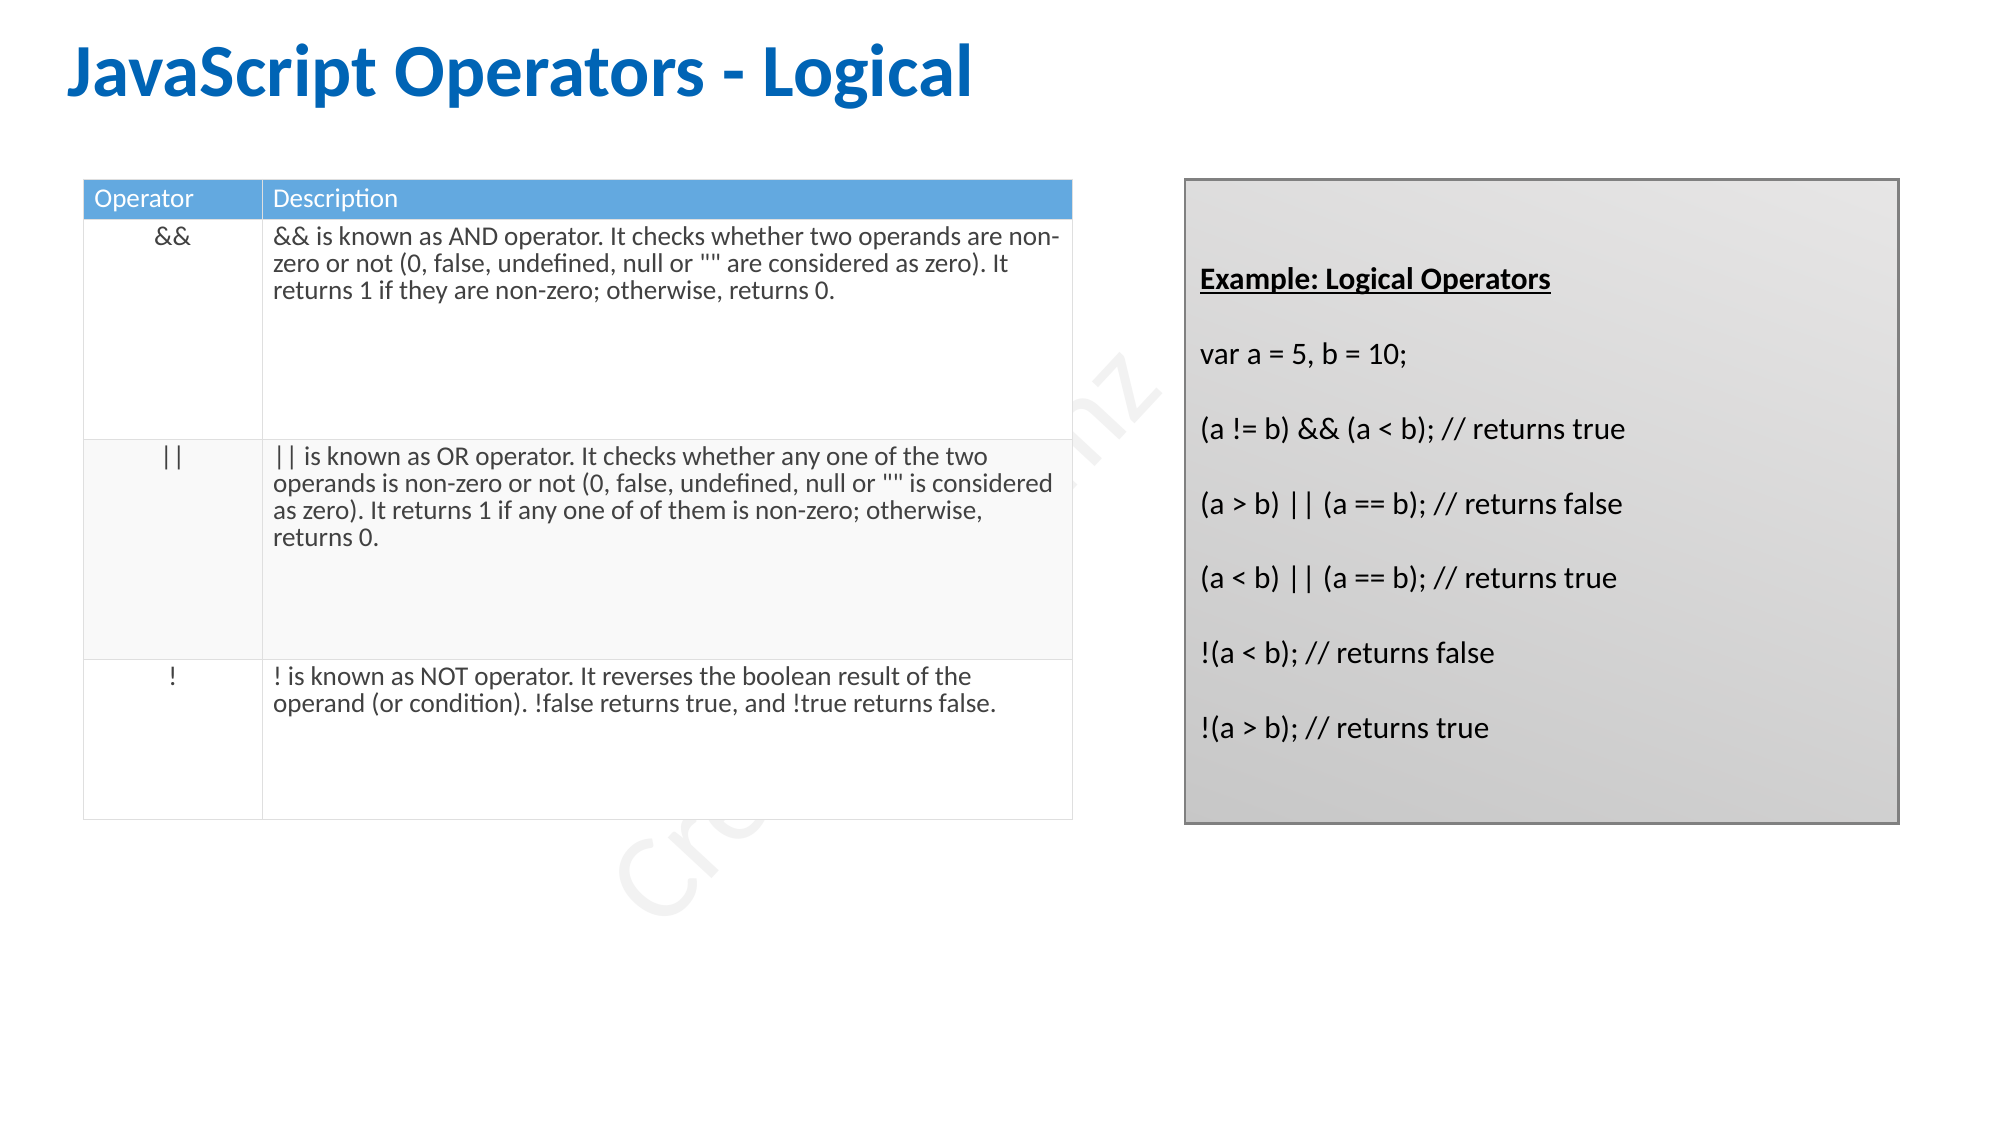

JavaScript Operators - Logical
| Operator | Description |
| --- | --- |
| && | && is known as AND operator. It checks whether two operands are non-zero or not (0, false, undefined, null or "" are considered as zero). It returns 1 if they are non-zero; otherwise, returns 0. |
| || | || is known as OR operator. It checks whether any one of the two operands is non-zero or not (0, false, undefined, null or "" is considered as zero). It returns 1 if any one of of them is non-zero; otherwise, returns 0. |
| ! | ! is known as NOT operator. It reverses the boolean result of the operand (or condition). !false returns true, and !true returns false. |
Example: Logical Operators

var a = 5, b = 10;

(a != b) && (a < b); // returns true

(a > b) || (a == b); // returns false

(a < b) || (a == b); // returns true

!(a < b); // returns false

!(a > b); // returns true